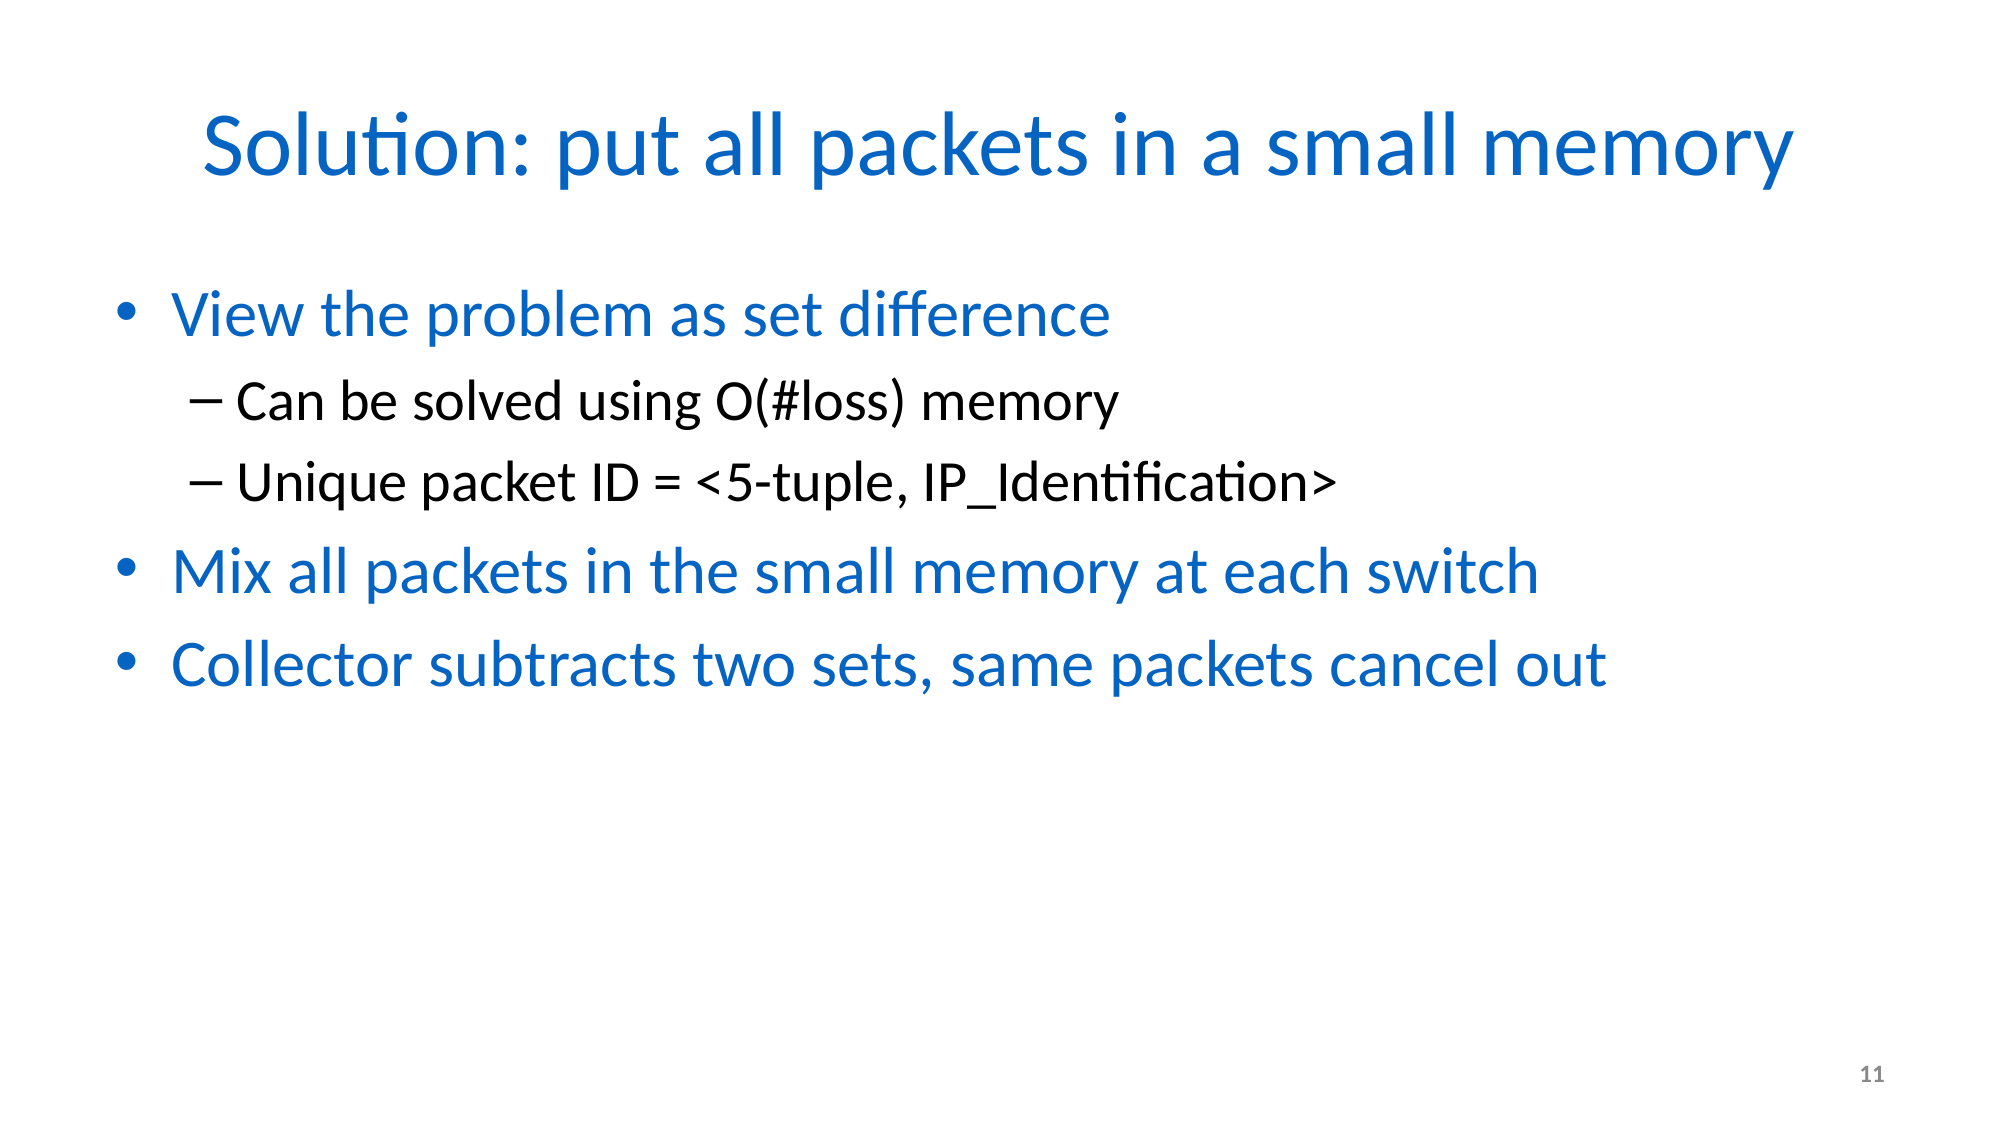

# Solution: put all packets in a small memory
View the problem as set difference
Can be solved using O(#loss) memory
Unique packet ID = <5-tuple, IP_Identification>
Mix all packets in the small memory at each switch
Collector subtracts two sets, same packets cancel out
11